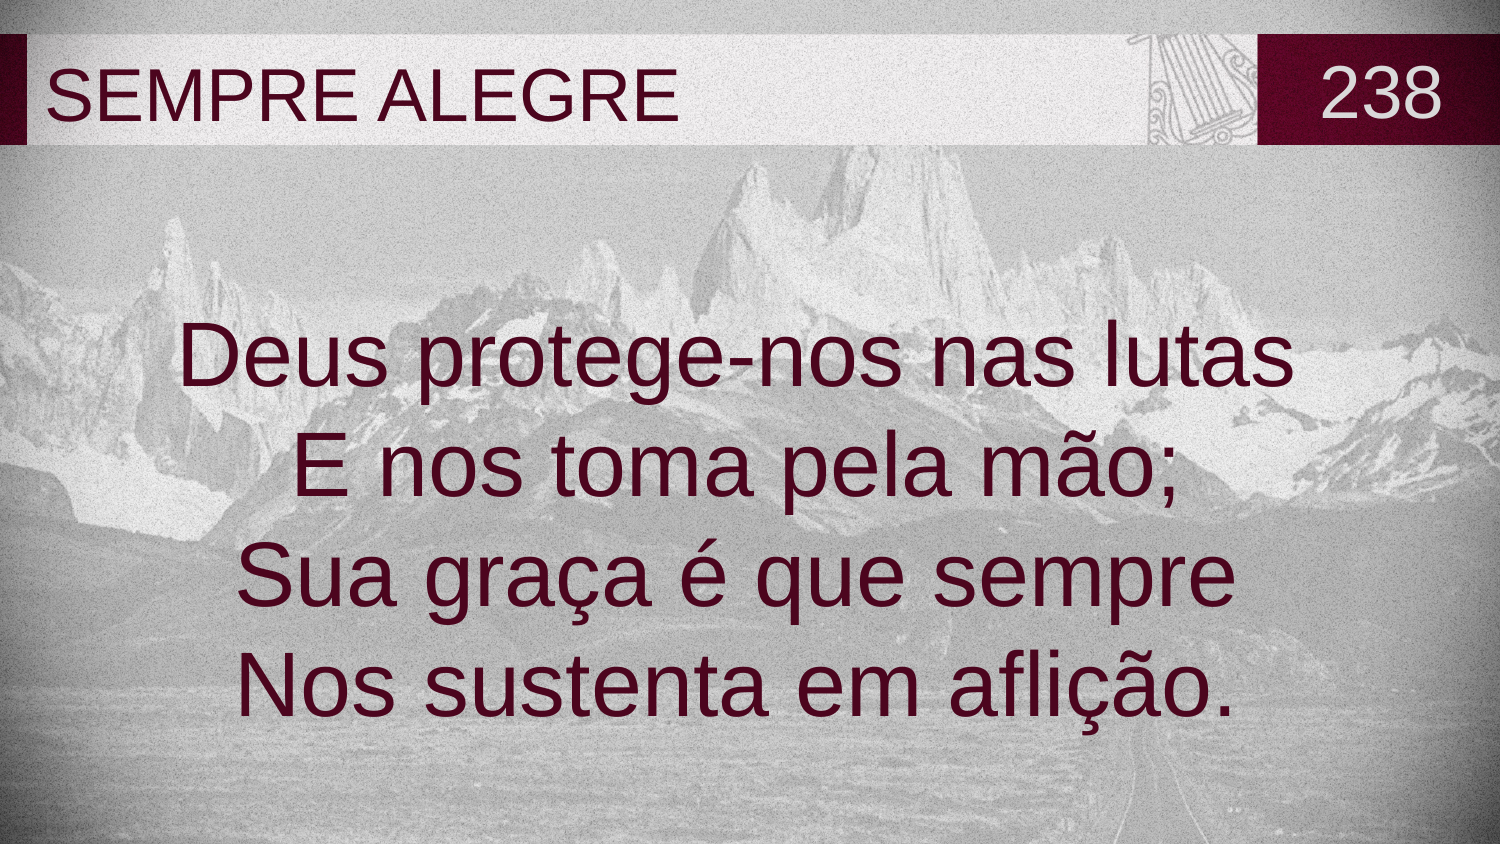

# SEMPRE ALEGRE
238
Deus protege-nos nas lutas
E nos toma pela mão;
Sua graça é que sempre
Nos sustenta em aflição.